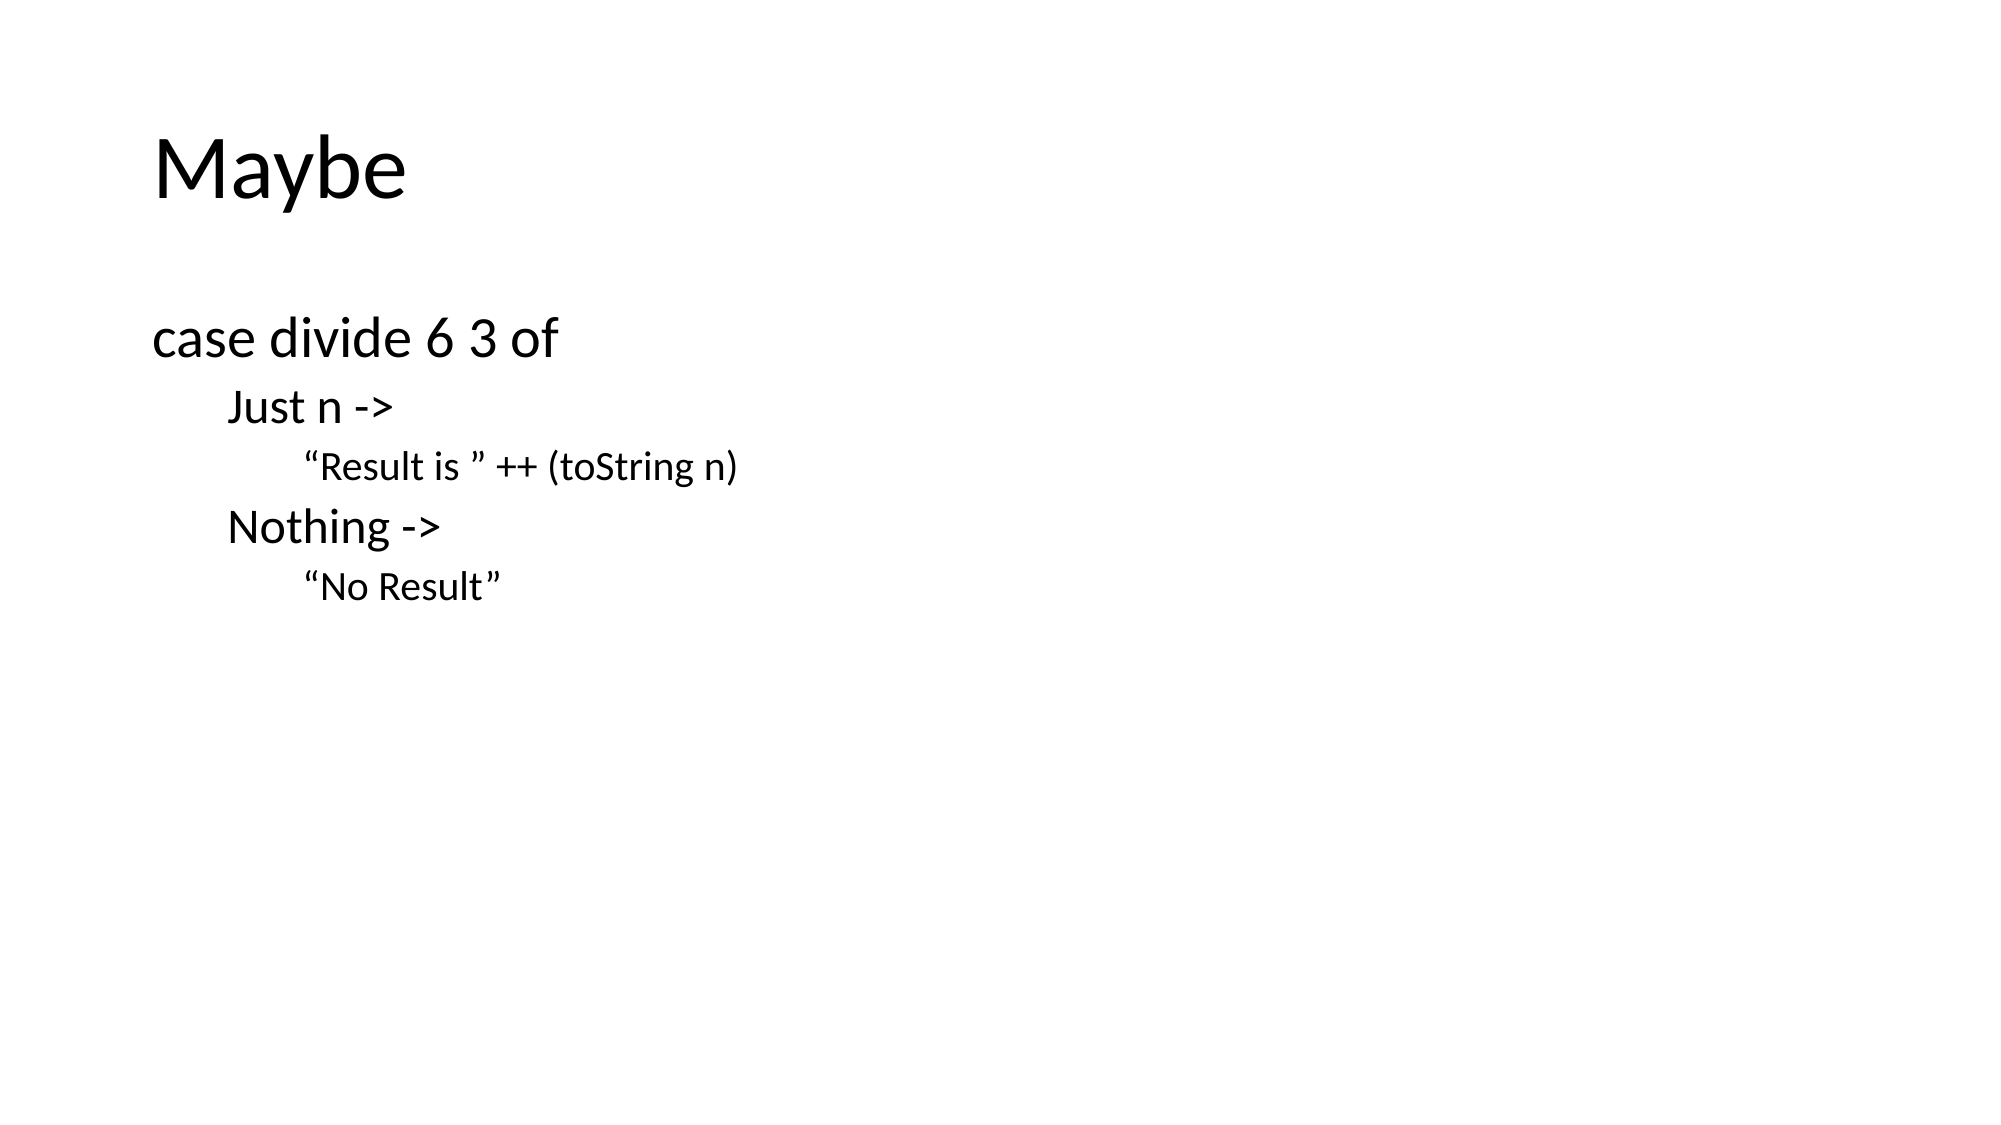

# Maybe
case divide 6 3 of
Just n ->
“Result is ” ++ (toString n)
Nothing ->
“No Result”